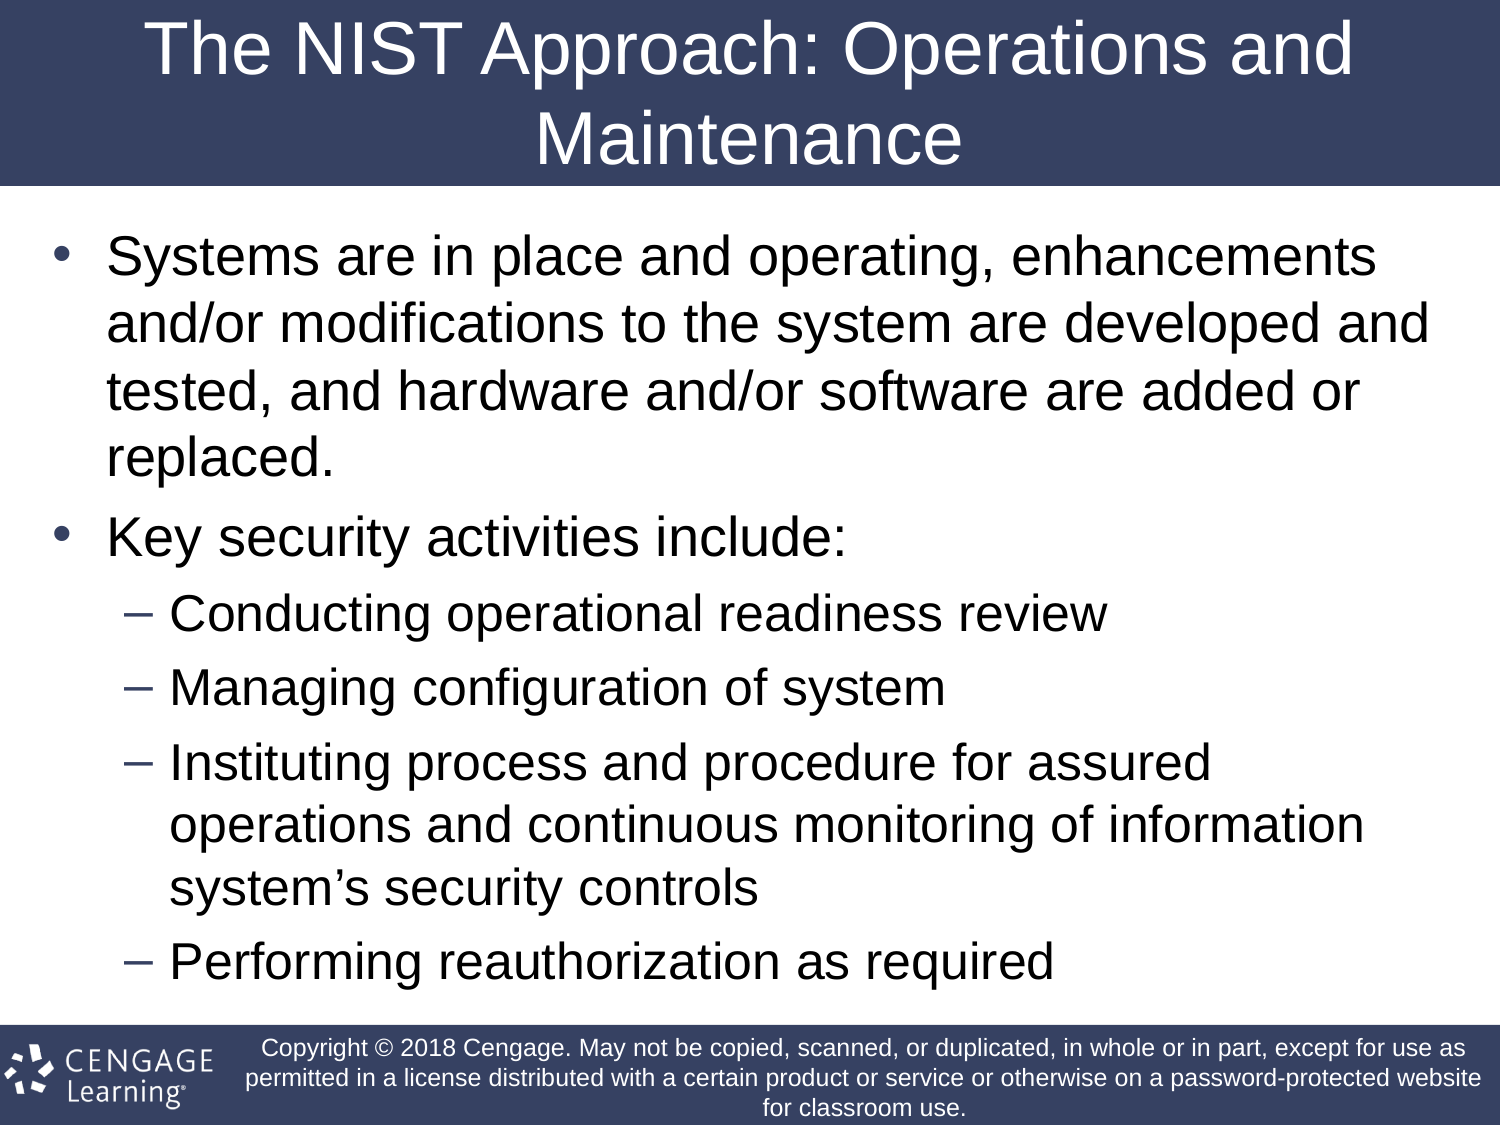

# The NIST Approach: Operations and Maintenance
Systems are in place and operating, enhancements and/or modifications to the system are developed and tested, and hardware and/or software are added or replaced.
Key security activities include:
Conducting operational readiness review
Managing configuration of system
Instituting process and procedure for assured operations and continuous monitoring of information system’s security controls
Performing reauthorization as required